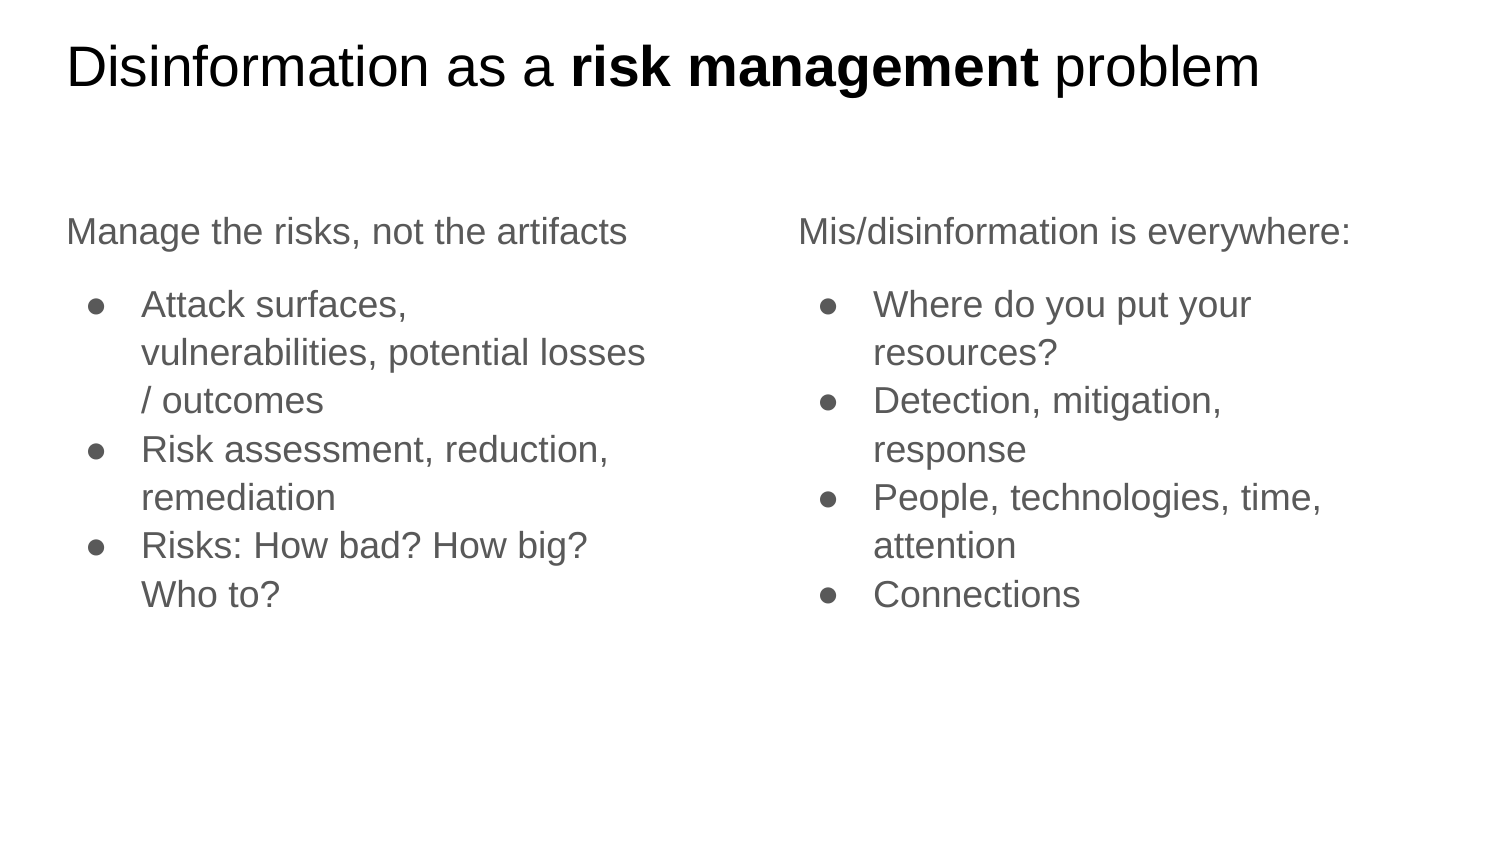

# Disinformation as a risk management problem
Manage the risks, not the artifacts
Attack surfaces, vulnerabilities, potential losses / outcomes
Risk assessment, reduction, remediation
Risks: How bad? How big? Who to?

Mis/disinformation is everywhere:
Where do you put your resources?
Detection, mitigation, response
People, technologies, time, attention
Connections